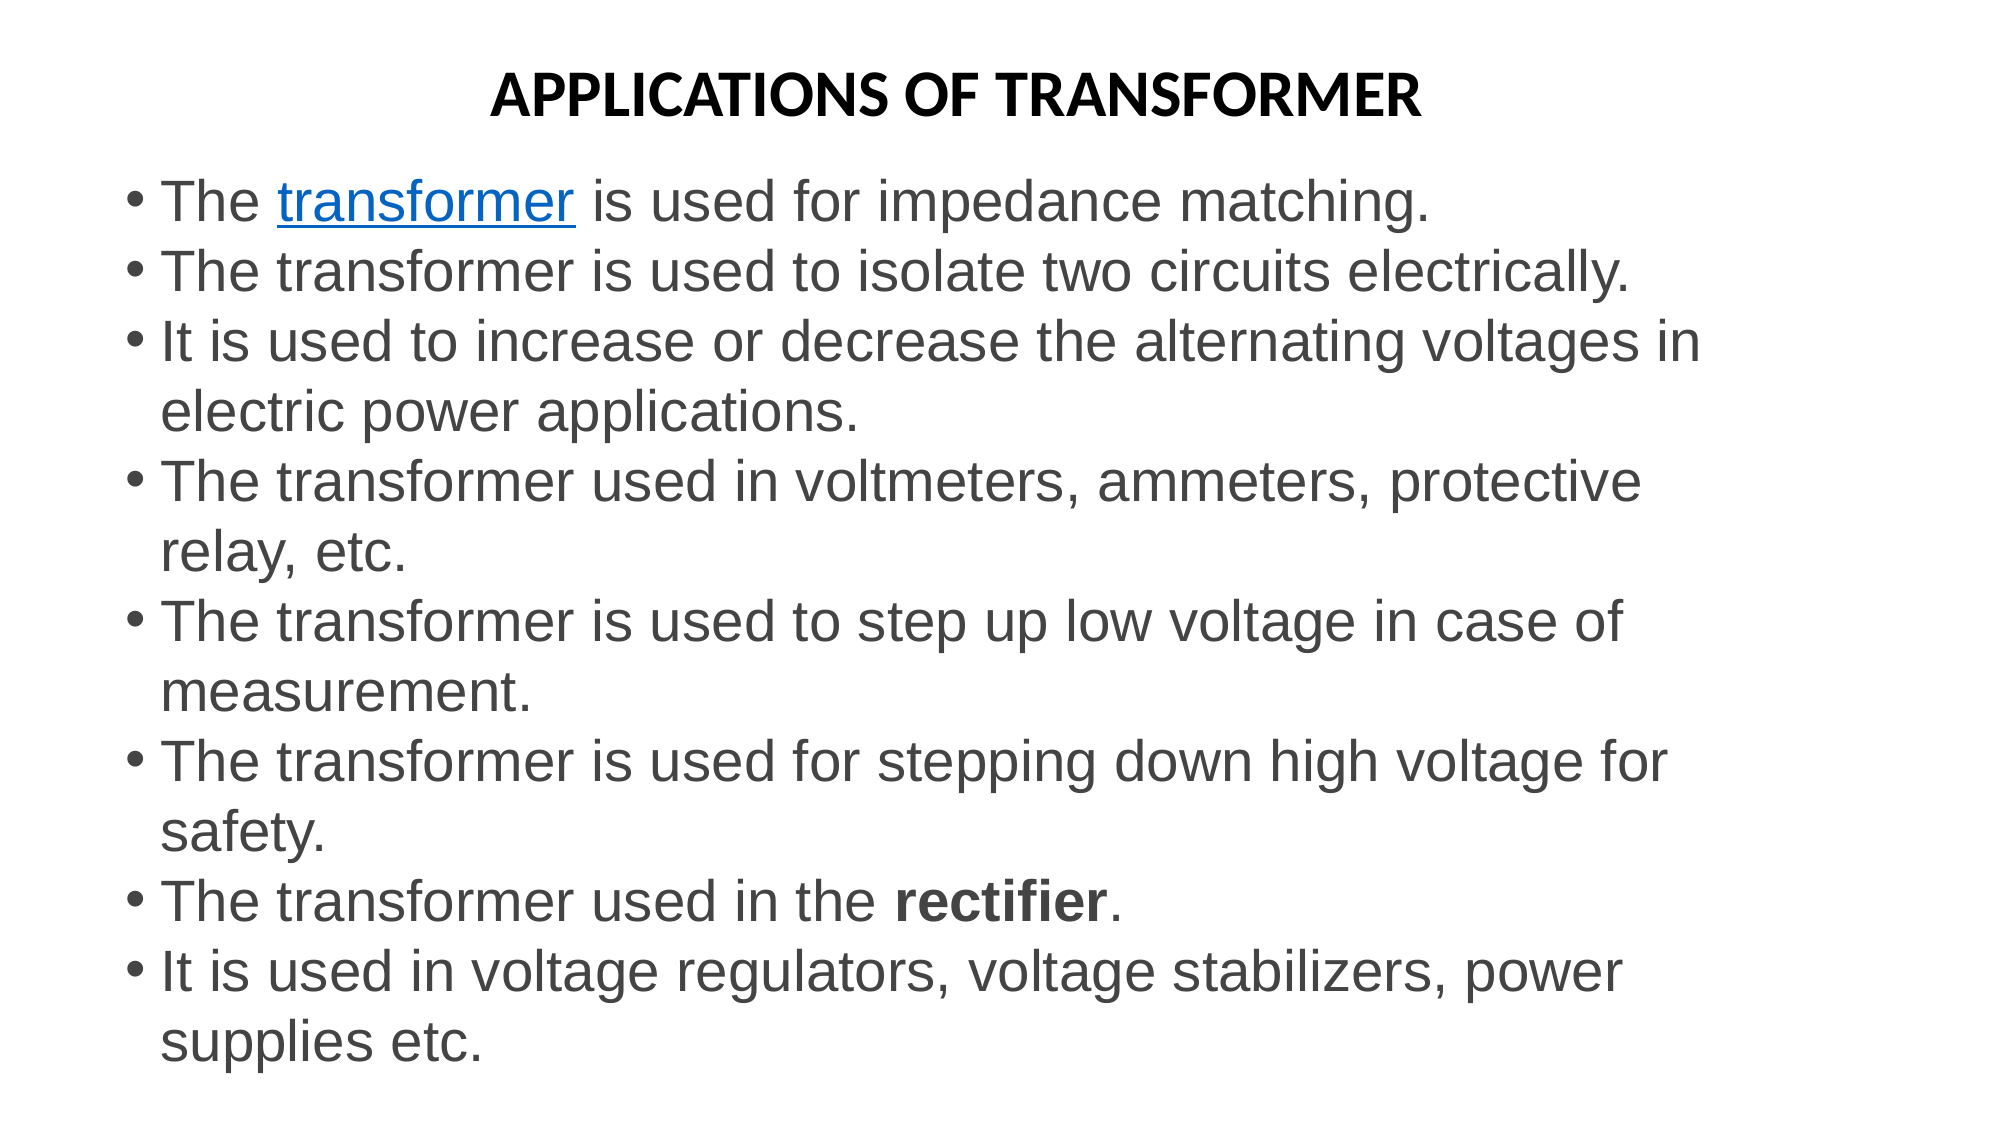

APPLICATIONS OF TRANSFORMER
The transformer is used for impedance matching.
The transformer is used to isolate two circuits electrically.
It is used to increase or decrease the alternating voltages in electric power applications.
The transformer used in voltmeters, ammeters, protective relay, etc.
The transformer is used to step up low voltage in case of measurement.
The transformer is used for stepping down high voltage for safety.
The transformer used in the rectifier.
It is used in voltage regulators, voltage stabilizers, power supplies etc.